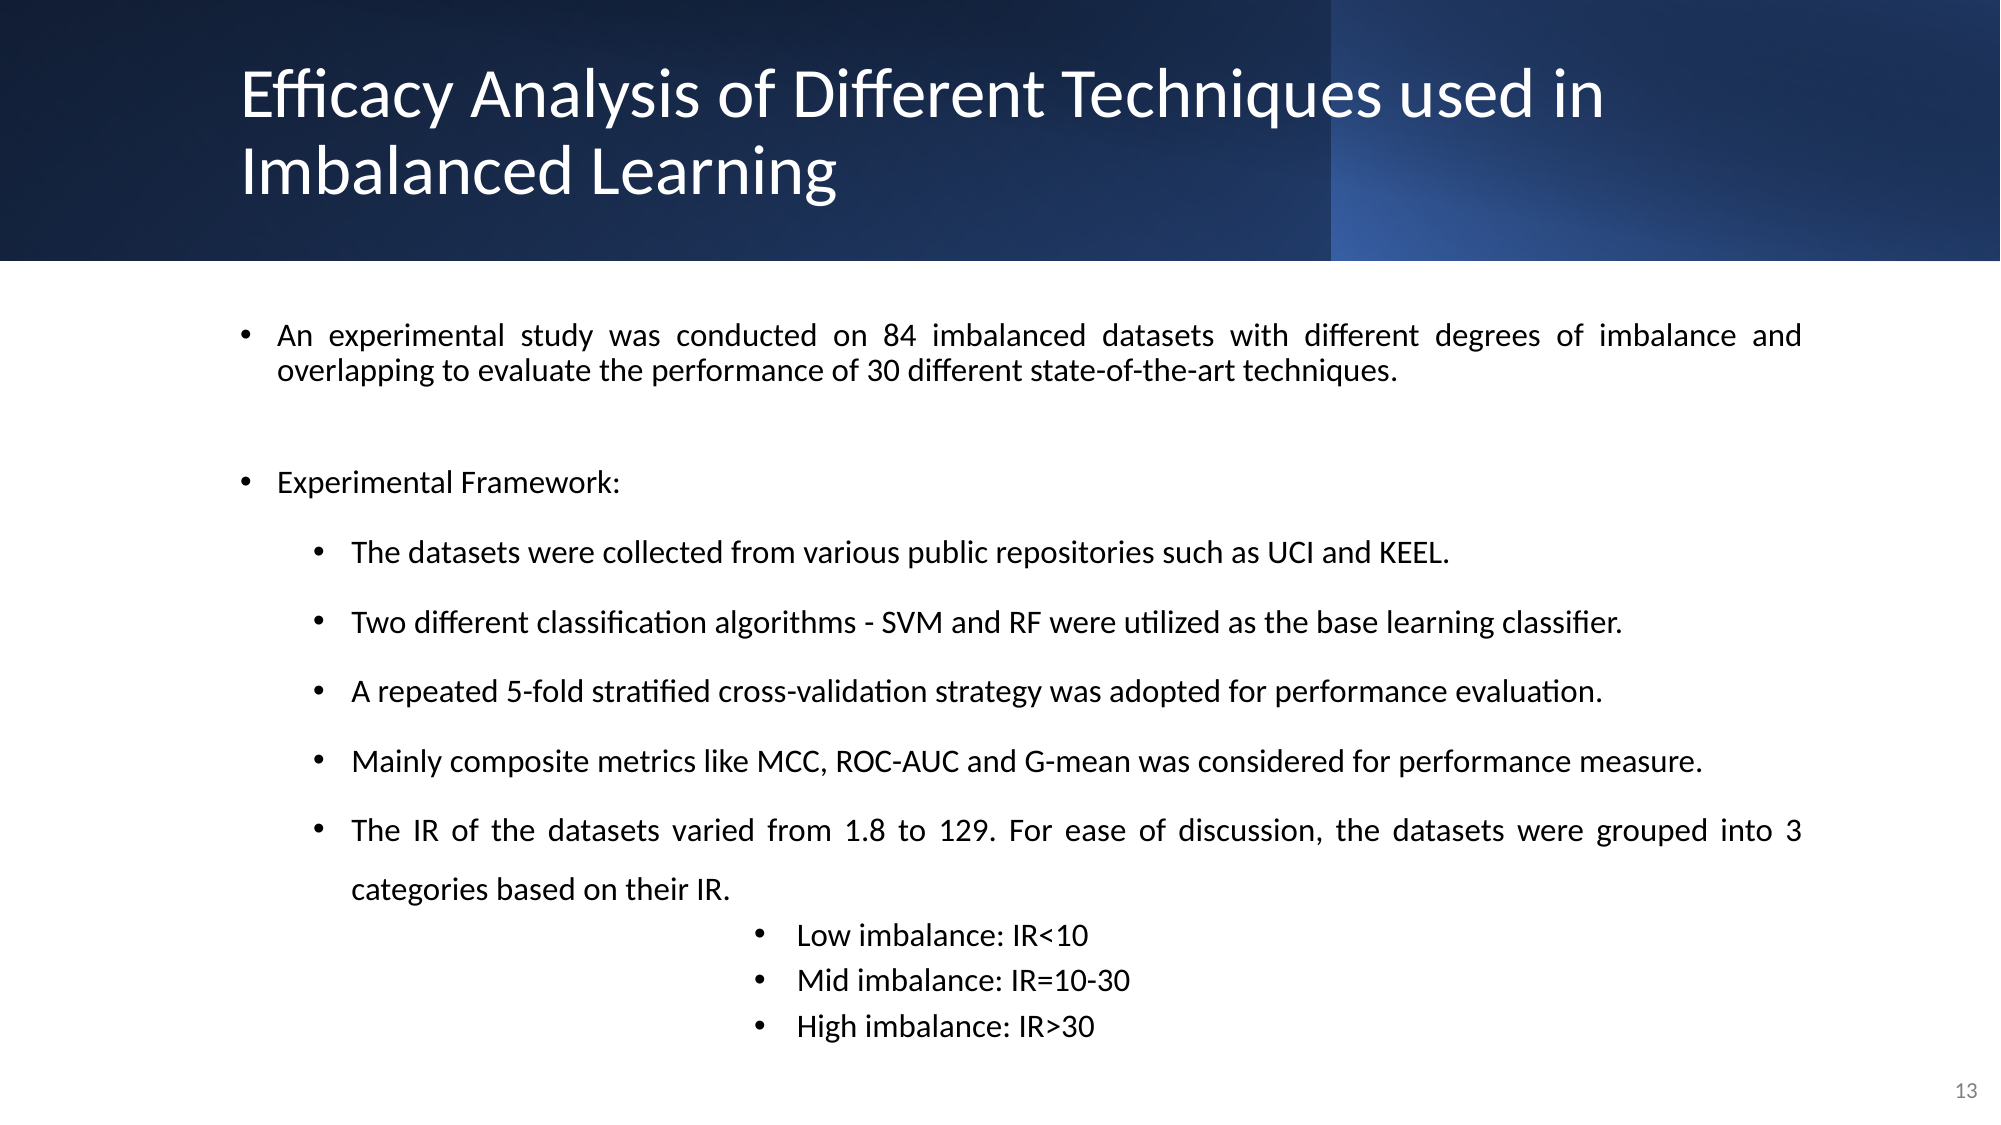

# Efficacy Analysis of Different Techniques used in Imbalanced Learning
An experimental study was conducted on 84 imbalanced datasets with different degrees of imbalance and overlapping to evaluate the performance of 30 different state-of-the-art techniques.

Experimental Framework:
The datasets were collected from various public repositories such as UCI and KEEL.
Two different classification algorithms - SVM and RF were utilized as the base learning classifier.
A repeated 5-fold stratified cross-validation strategy was adopted for performance evaluation.
Mainly composite metrics like MCC, ROC-AUC and G-mean was considered for performance measure.
The IR of the datasets varied from 1.8 to 129. For ease of discussion, the datasets were grouped into 3 categories based on their IR.
Low imbalance: IR<10
Mid imbalance: IR=10-30
High imbalance: IR>30

13